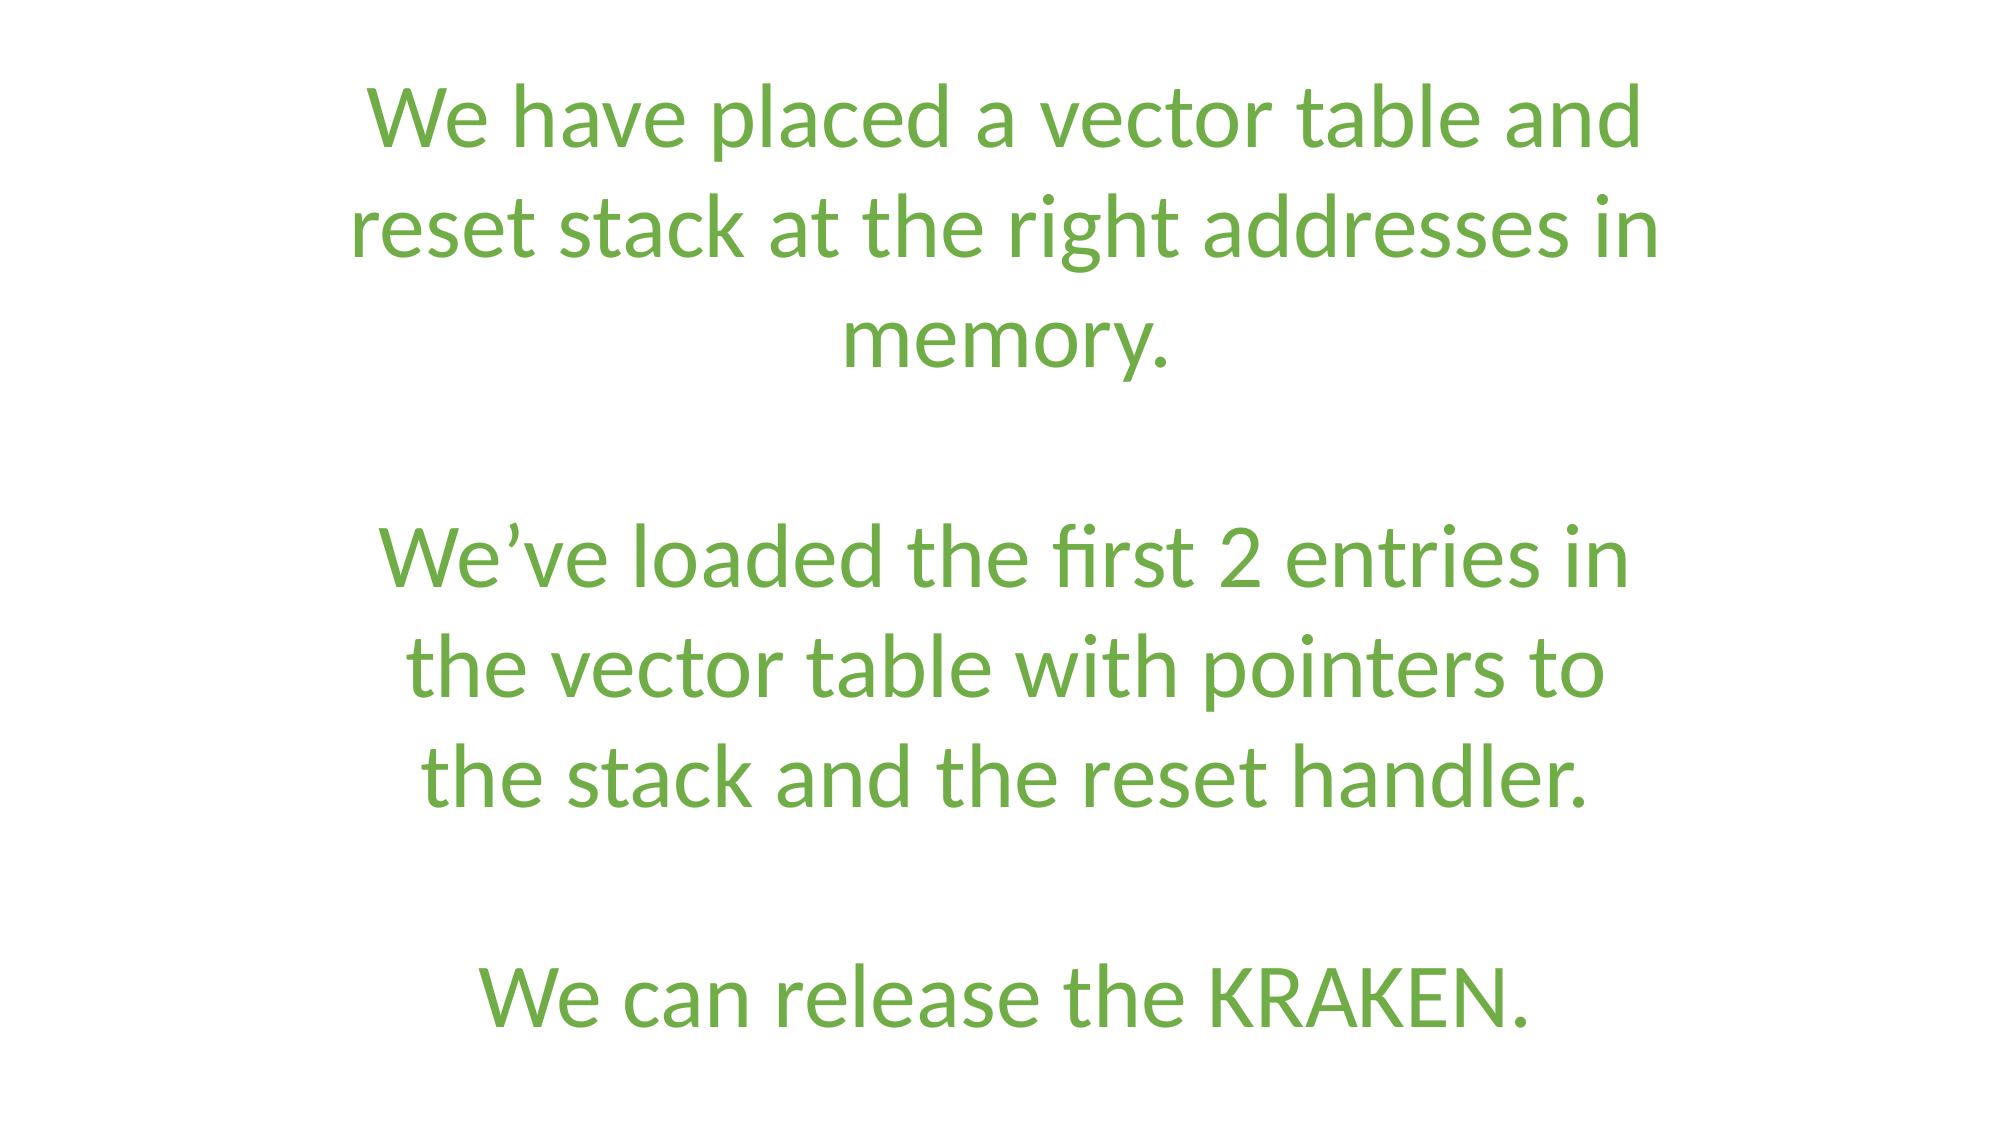

We have placed a vector table and reset stack at the right addresses in memory.

We’ve loaded the first 2 entries in the vector table with pointers to the stack and the reset handler.

We can release the KRAKEN.